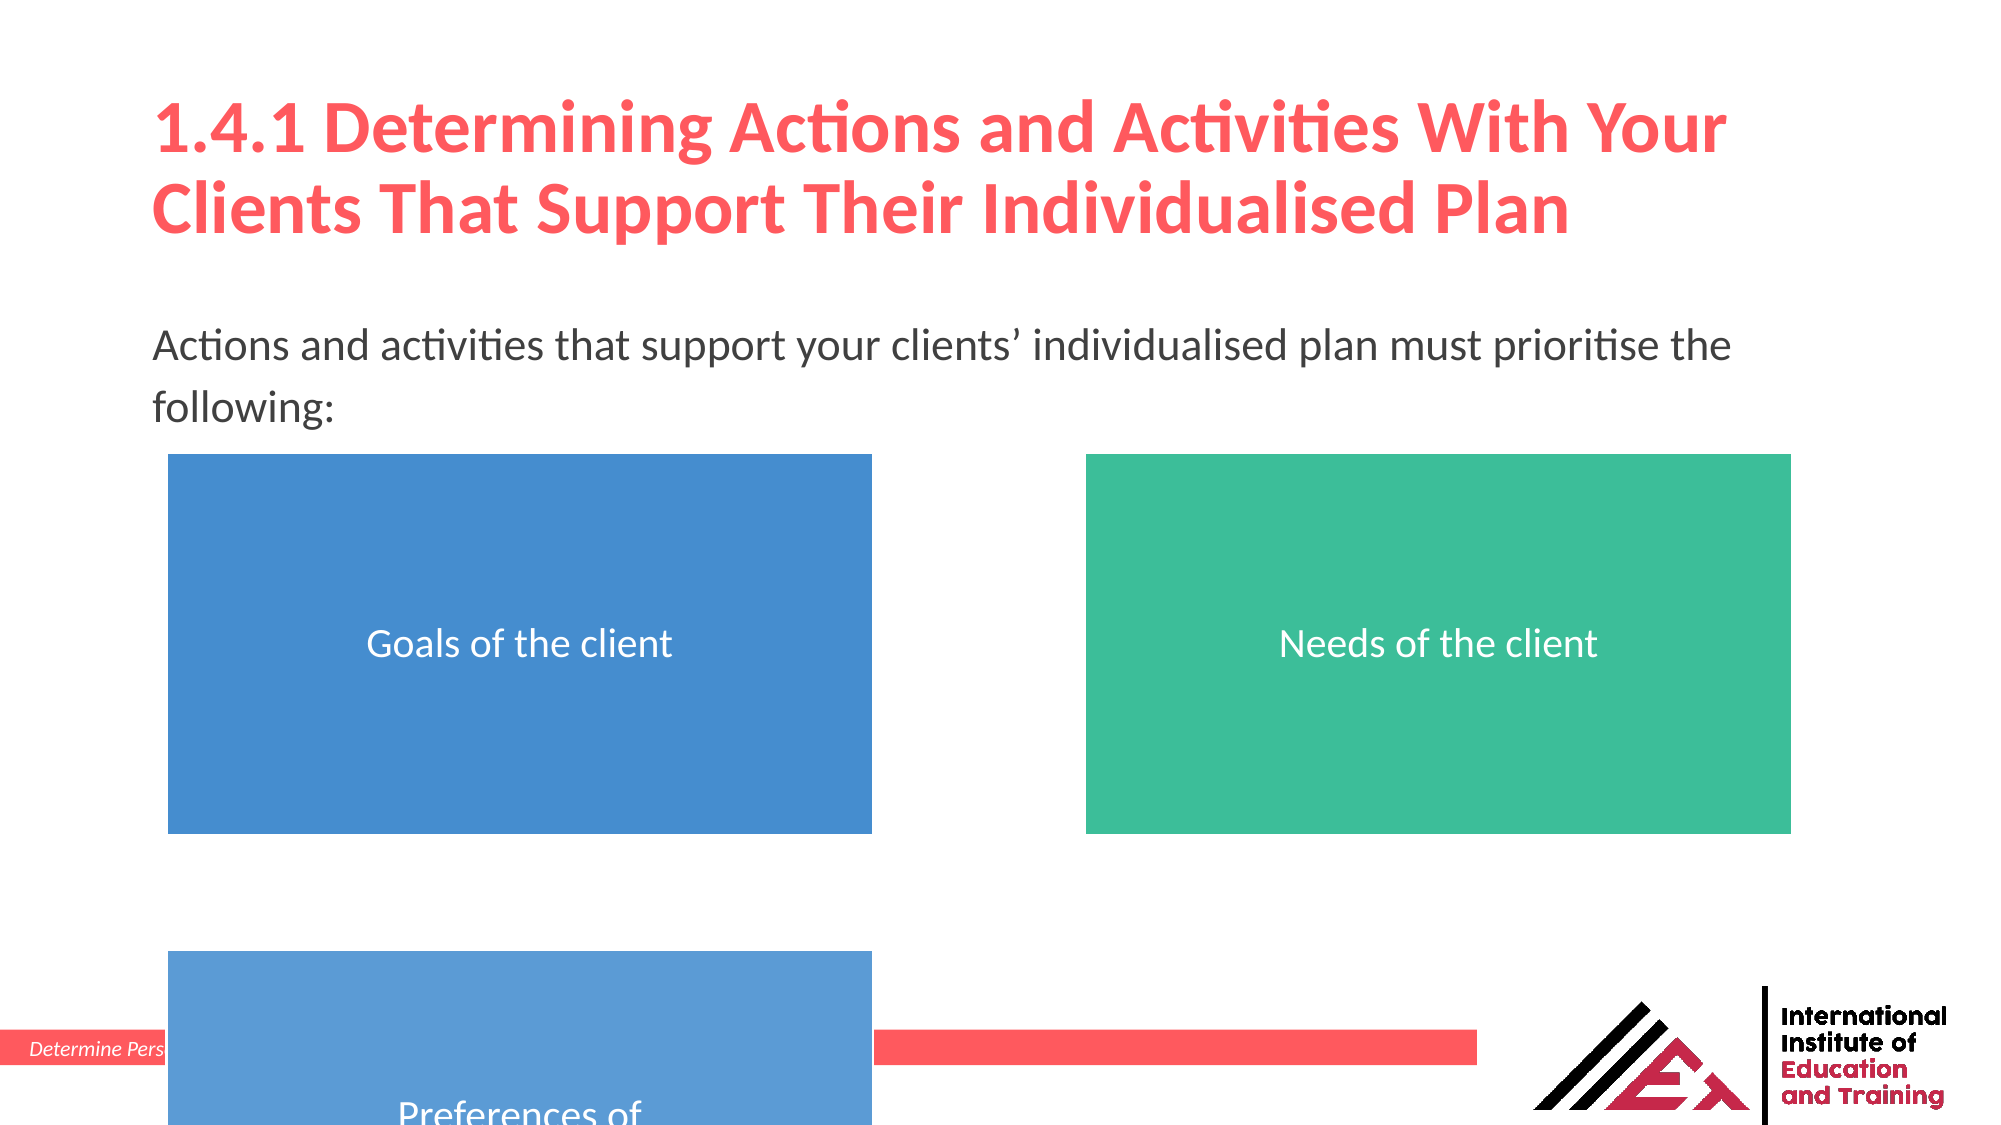

# 1.4.1 Determining Actions and Activities With Your Clients That Support Their Individualised Plan
Actions and activities that support your clients’ individualised plan must prioritise the following:
Goals of the client
Needs of the client
Determine Personal Support Requirements